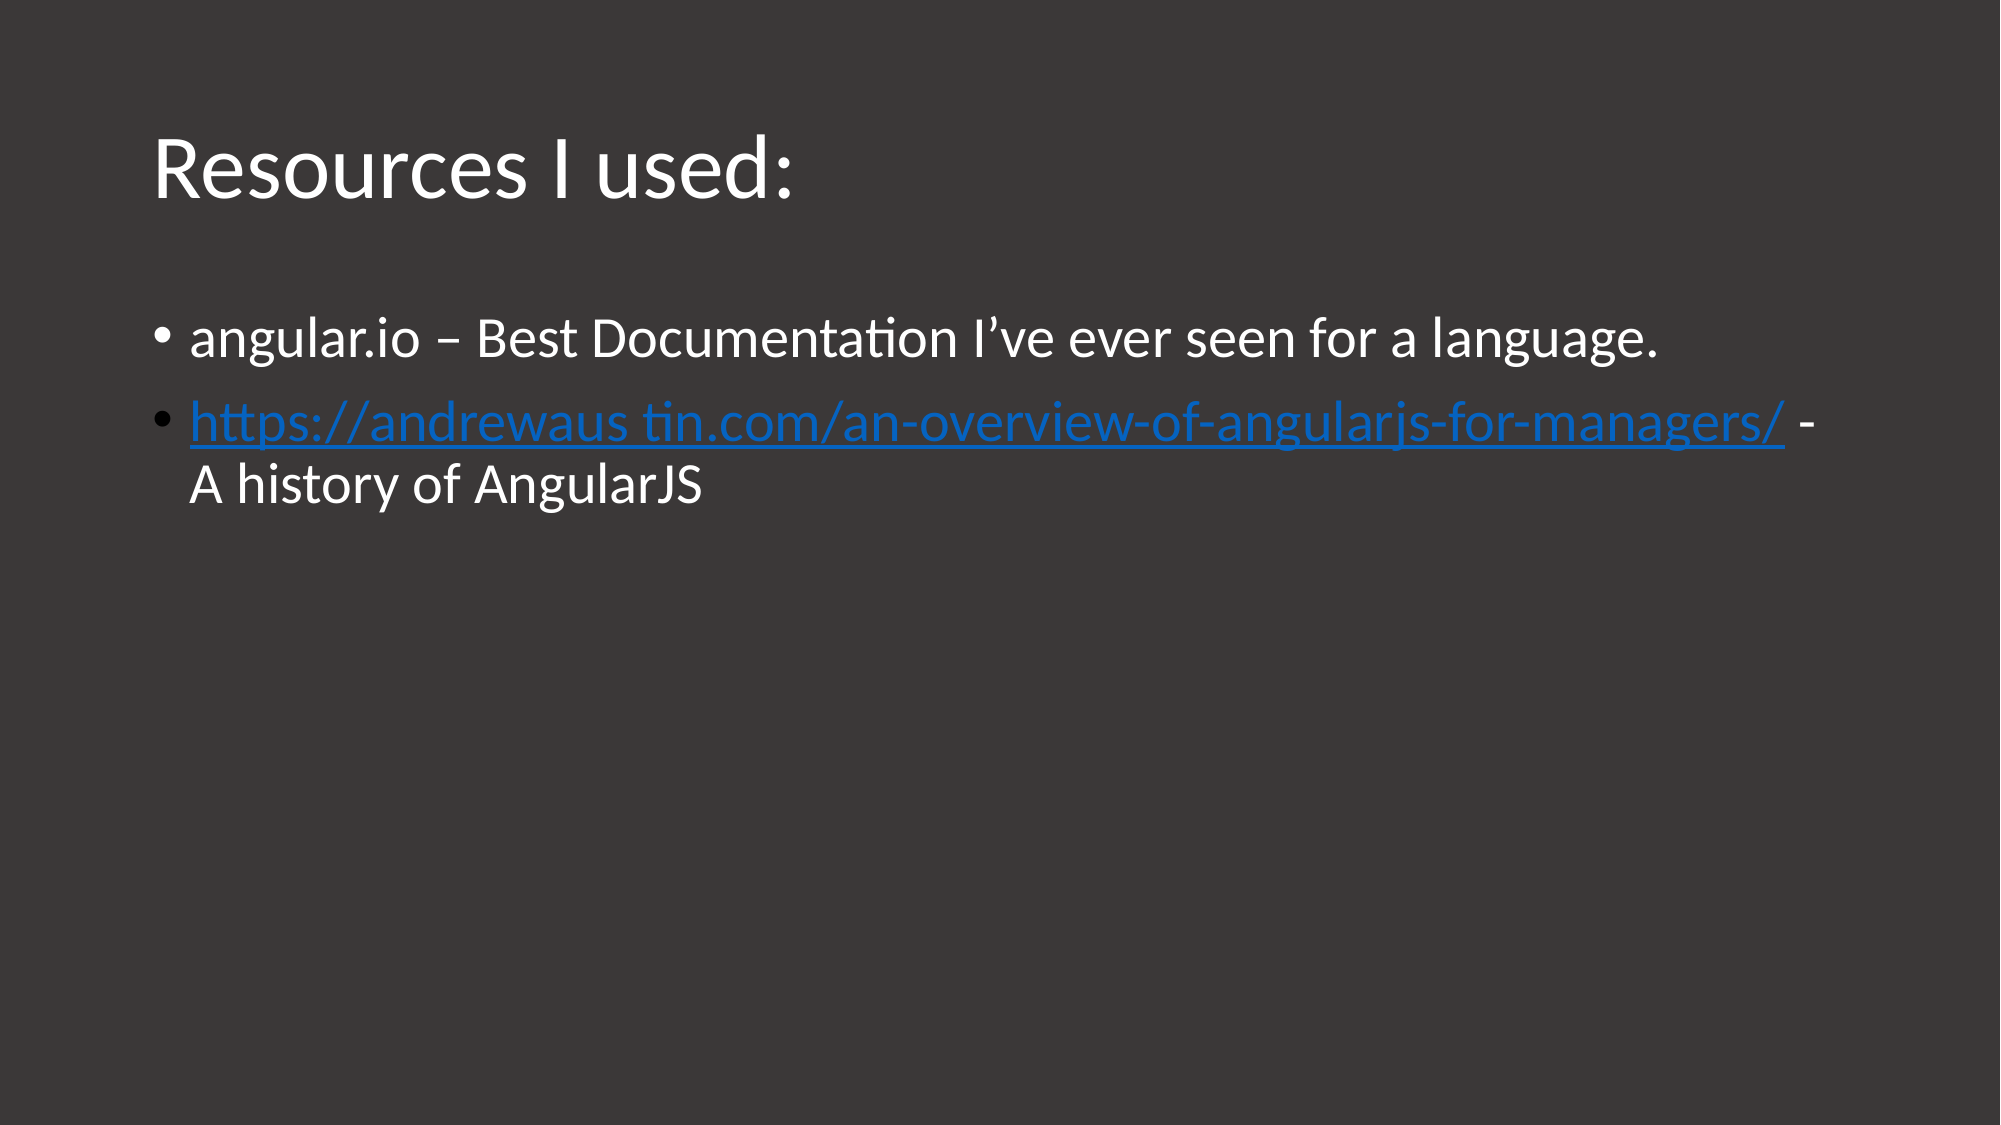

# Resources I used:
angular.io – Best Documentation I’ve ever seen for a language.
https://andrewaus tin.com/an-overview-of-angularjs-for-managers/ - A history of AngularJS